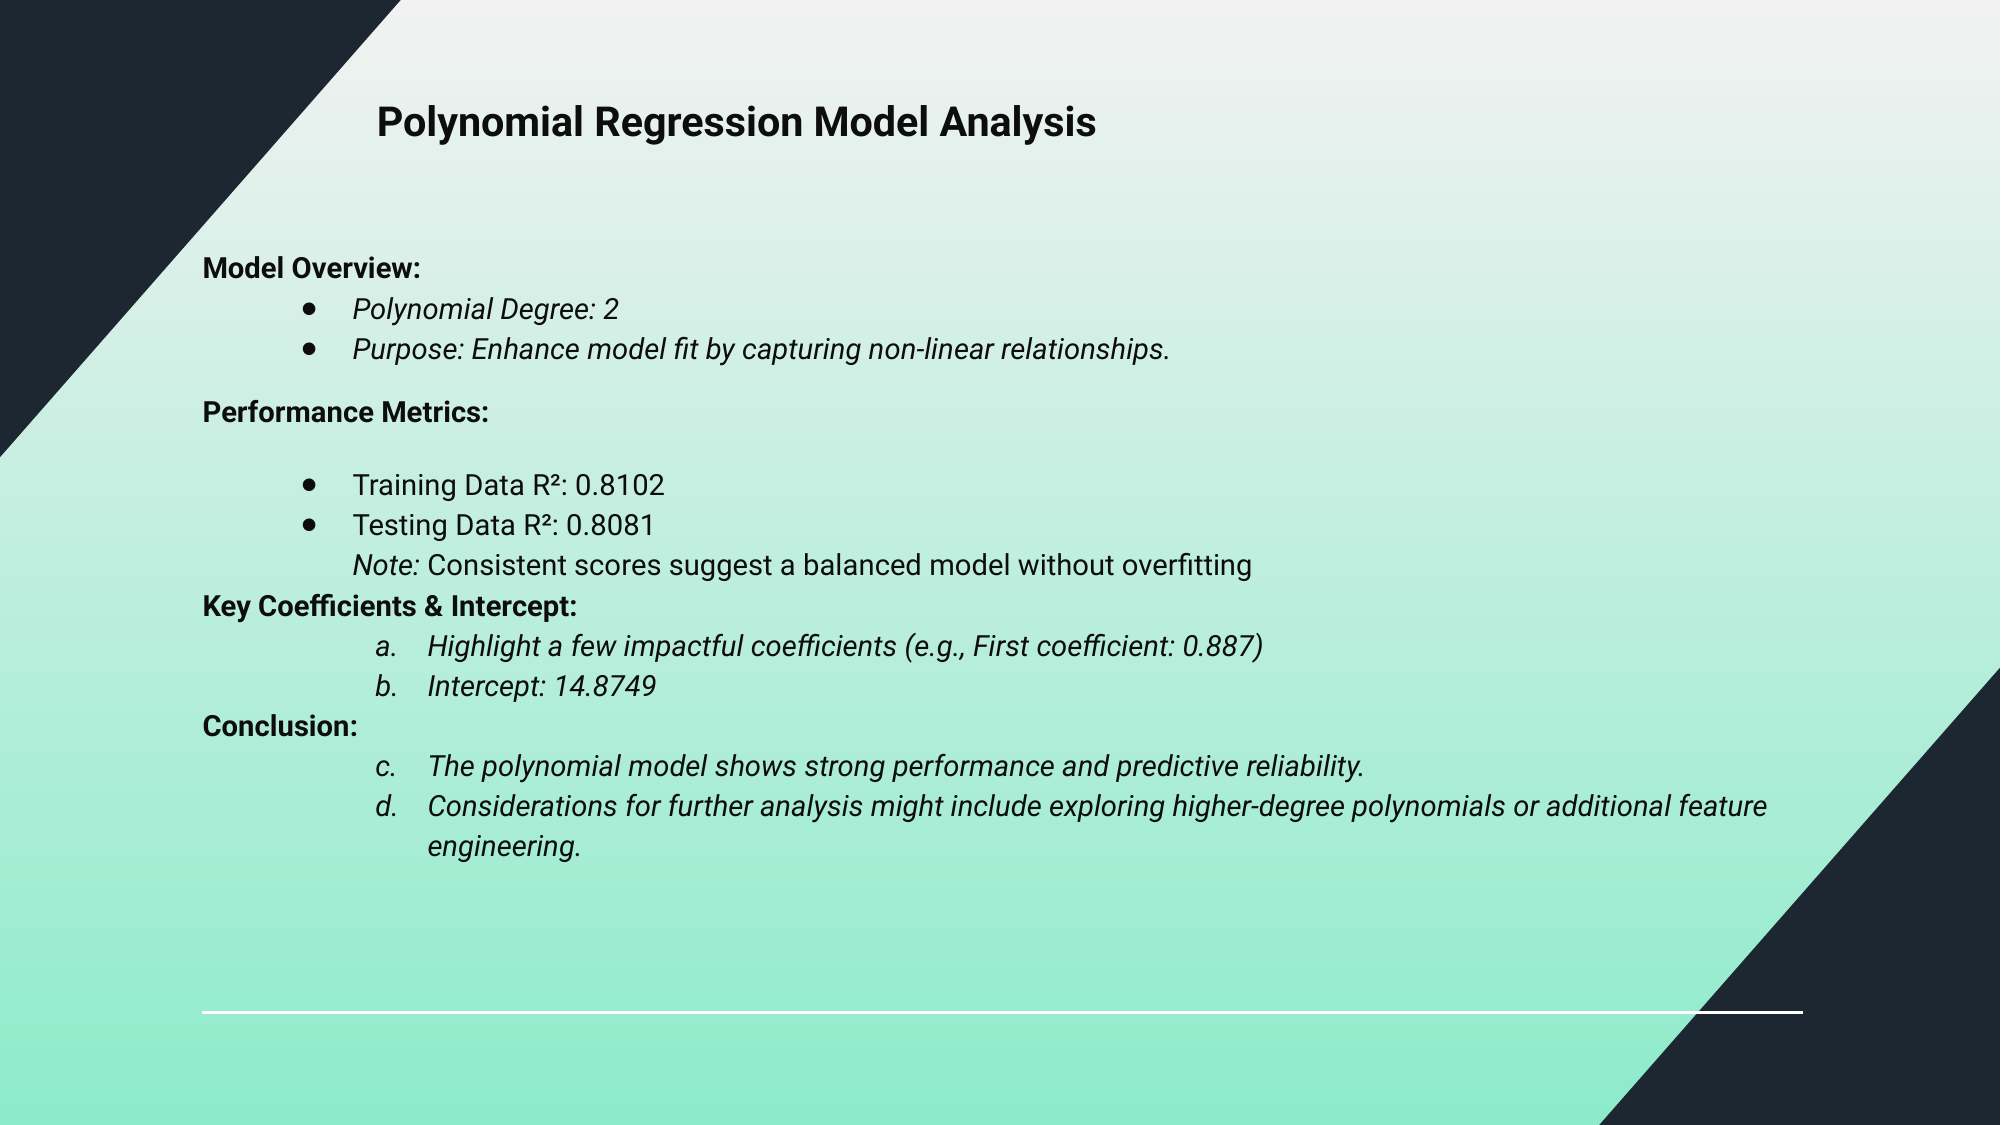

# Polynomial Regression Model Analysis

Model Overview:
Polynomial Degree: 2
Purpose: Enhance model fit by capturing non-linear relationships.
Performance Metrics:
Training Data R²: 0.8102
Testing Data R²: 0.8081
Note: Consistent scores suggest a balanced model without overfitting
Key Coefficients & Intercept:
Highlight a few impactful coefficients (e.g., First coefficient: 0.887)
Intercept: 14.8749
Conclusion:
The polynomial model shows strong performance and predictive reliability.
Considerations for further analysis might include exploring higher-degree polynomials or additional feature engineering.